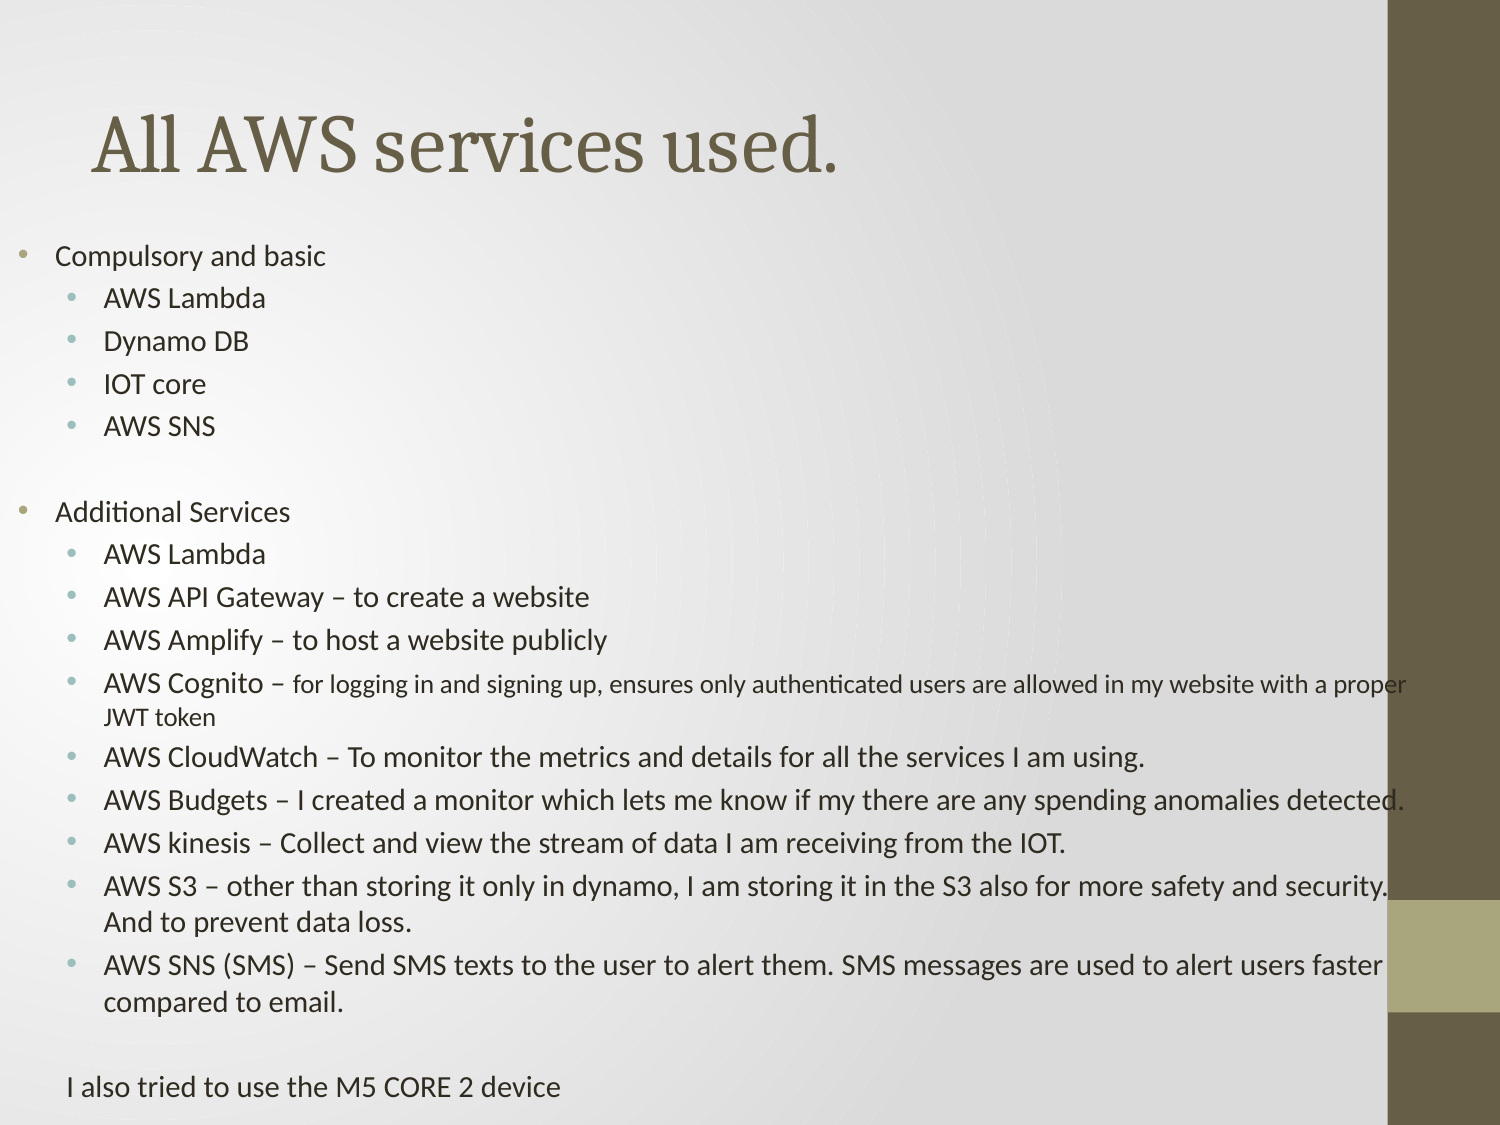

# All AWS services used.
Compulsory and basic
AWS Lambda
Dynamo DB
IOT core
AWS SNS

Additional Services
AWS Lambda
AWS API Gateway – to create a website
AWS Amplify – to host a website publicly
AWS Cognito – for logging in and signing up, ensures only authenticated users are allowed in my website with a proper JWT token
AWS CloudWatch – To monitor the metrics and details for all the services I am using.
AWS Budgets – I created a monitor which lets me know if my there are any spending anomalies detected.
AWS kinesis – Collect and view the stream of data I am receiving from the IOT.
AWS S3 – other than storing it only in dynamo, I am storing it in the S3 also for more safety and security. And to prevent data loss.
AWS SNS (SMS) – Send SMS texts to the user to alert them. SMS messages are used to alert users faster compared to email.

I also tried to use the M5 CORE 2 device